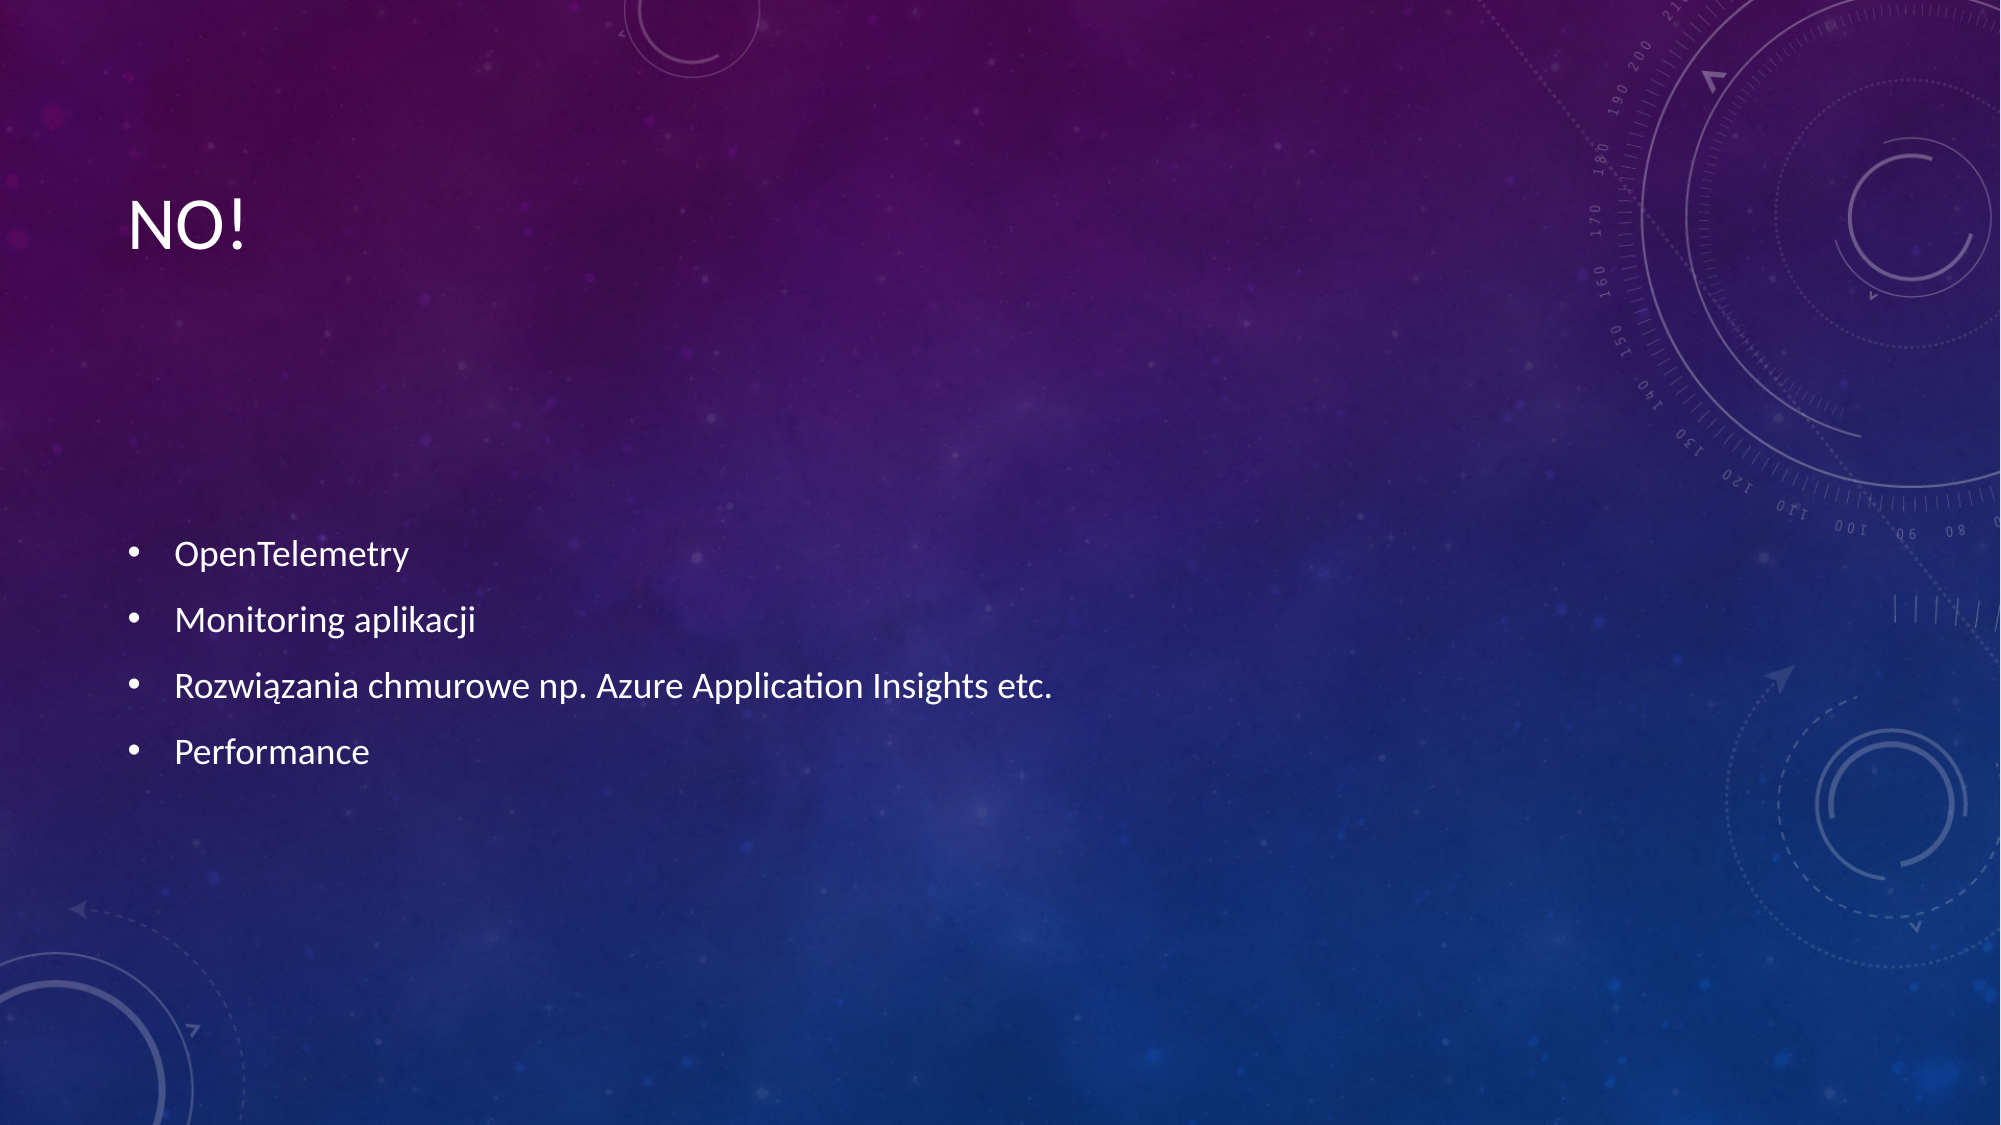

# NO!
OpenTelemetry
Monitoring aplikacji
Rozwiązania chmurowe np. Azure Application Insights etc.
Performance